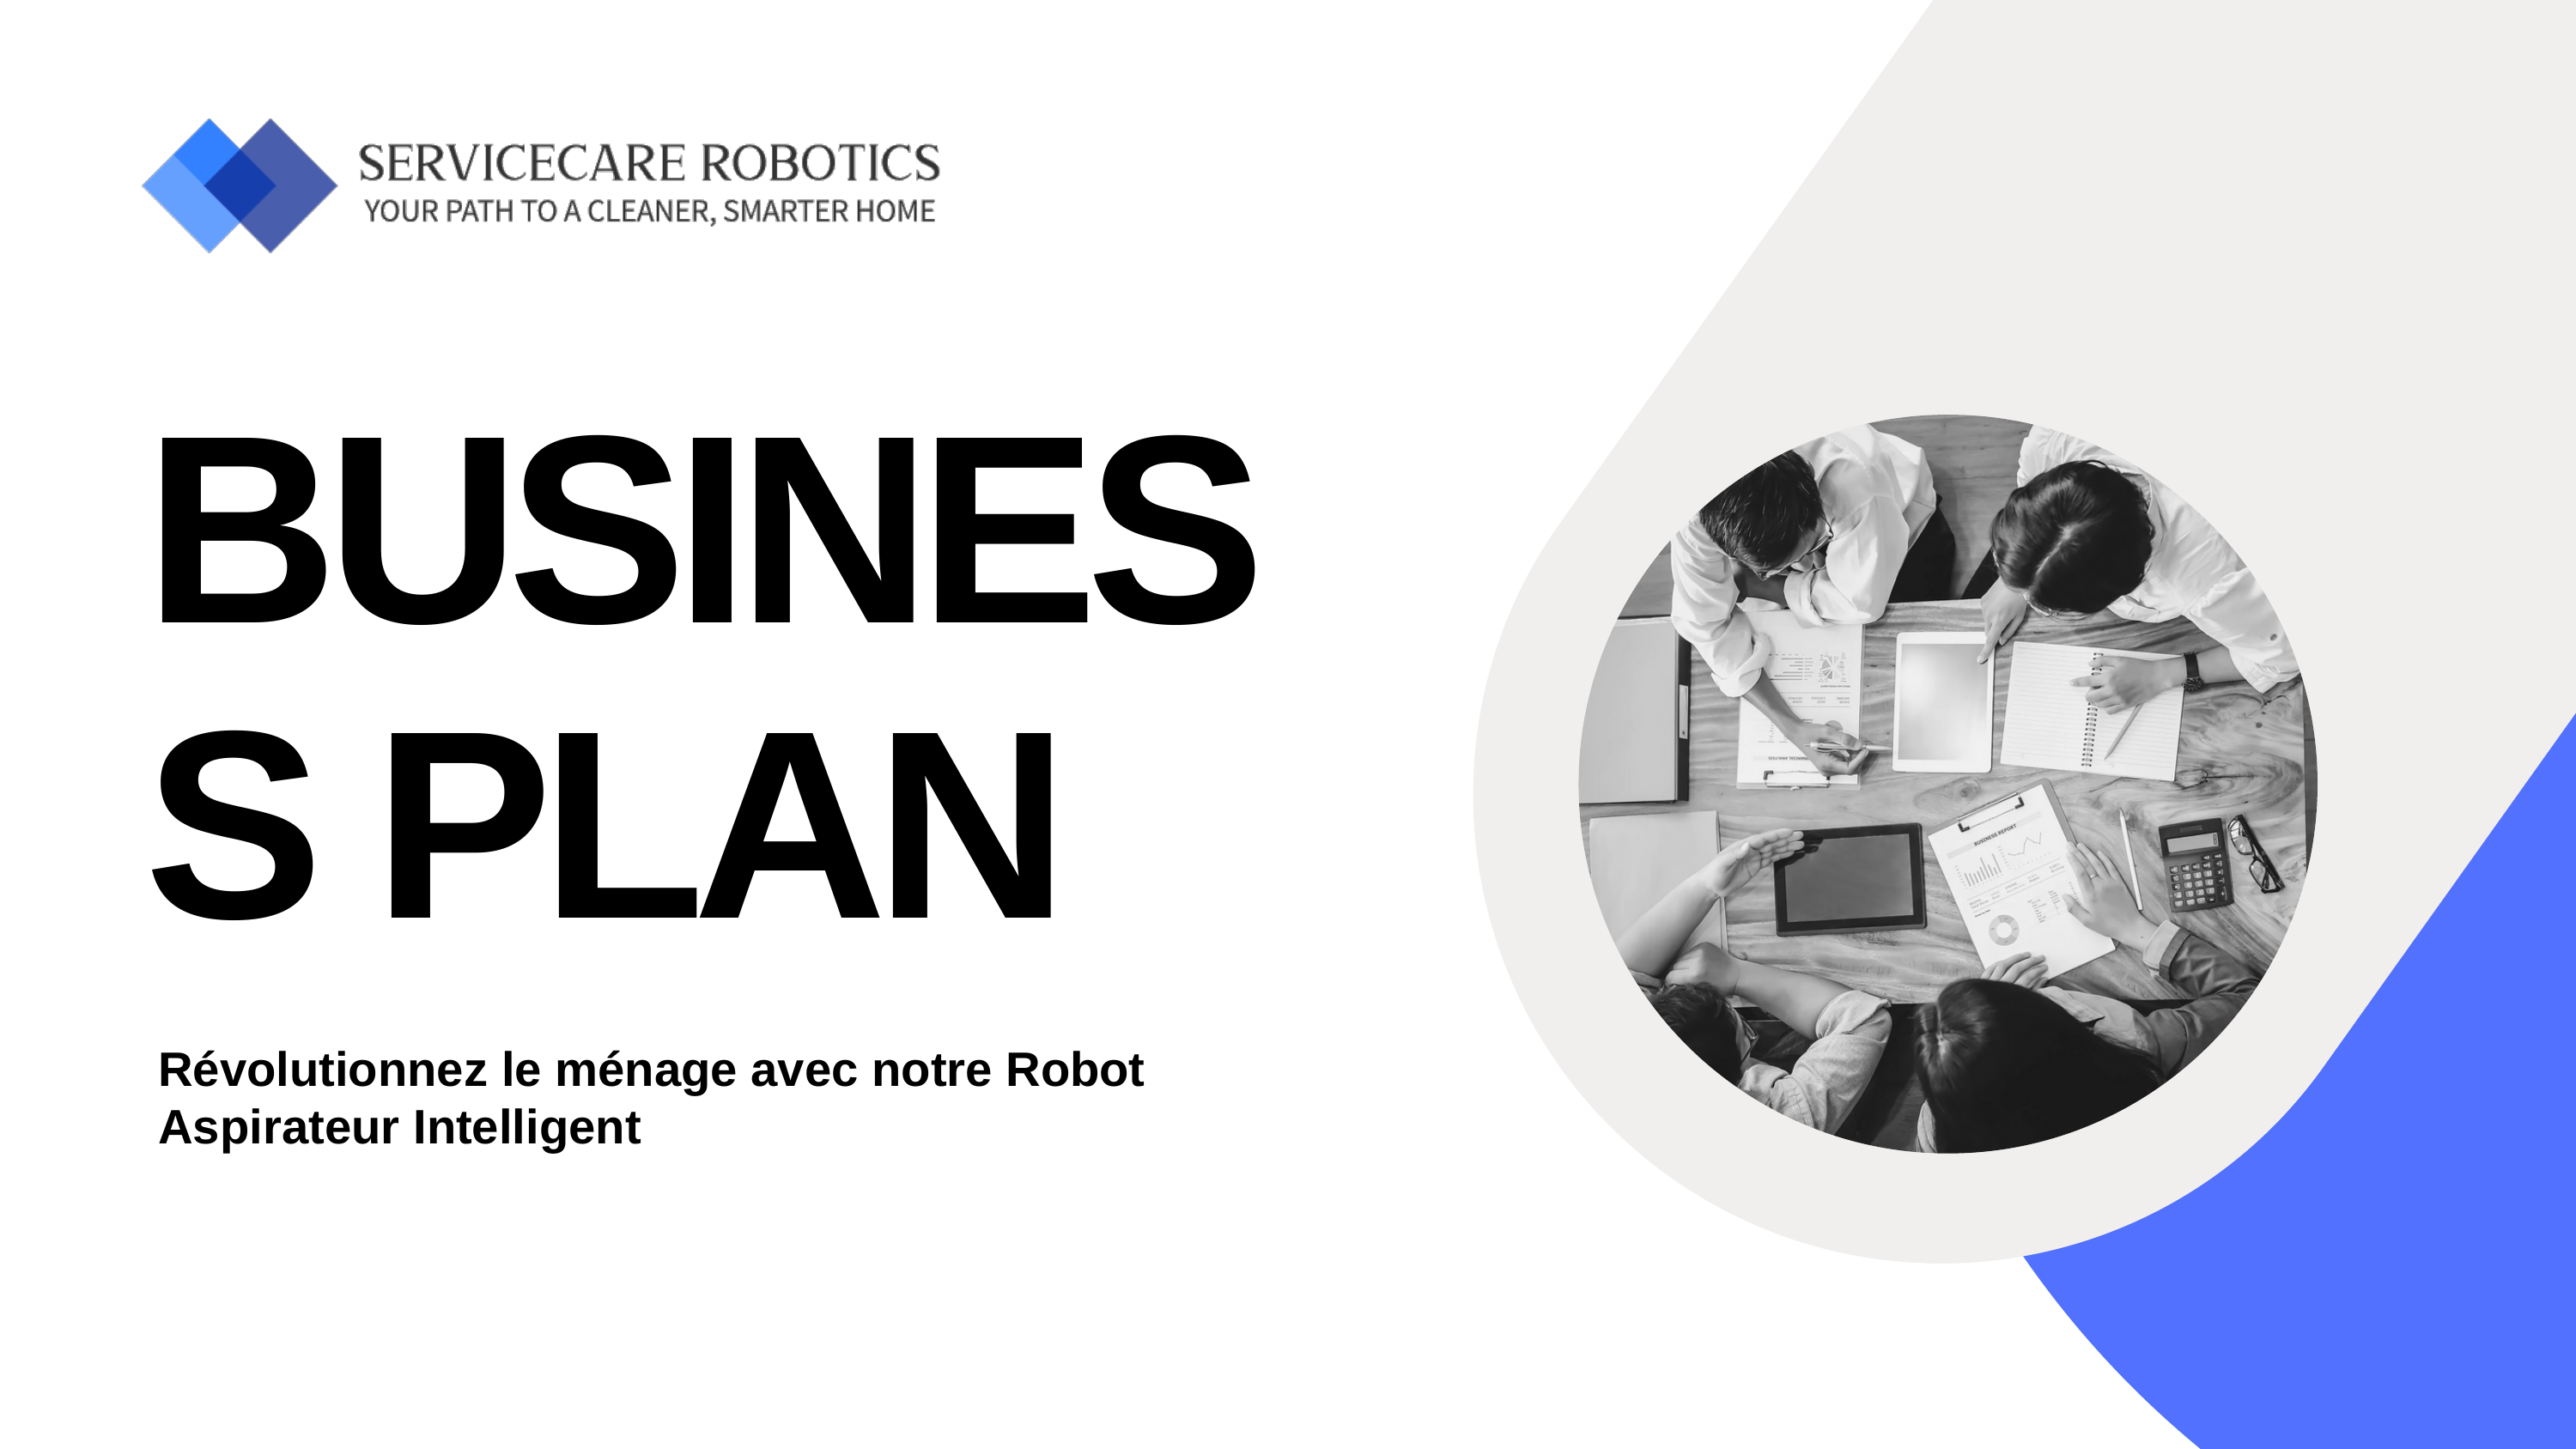

BUSINESS PLAN
Révolutionnez le ménage avec notre Robot Aspirateur Intelligent